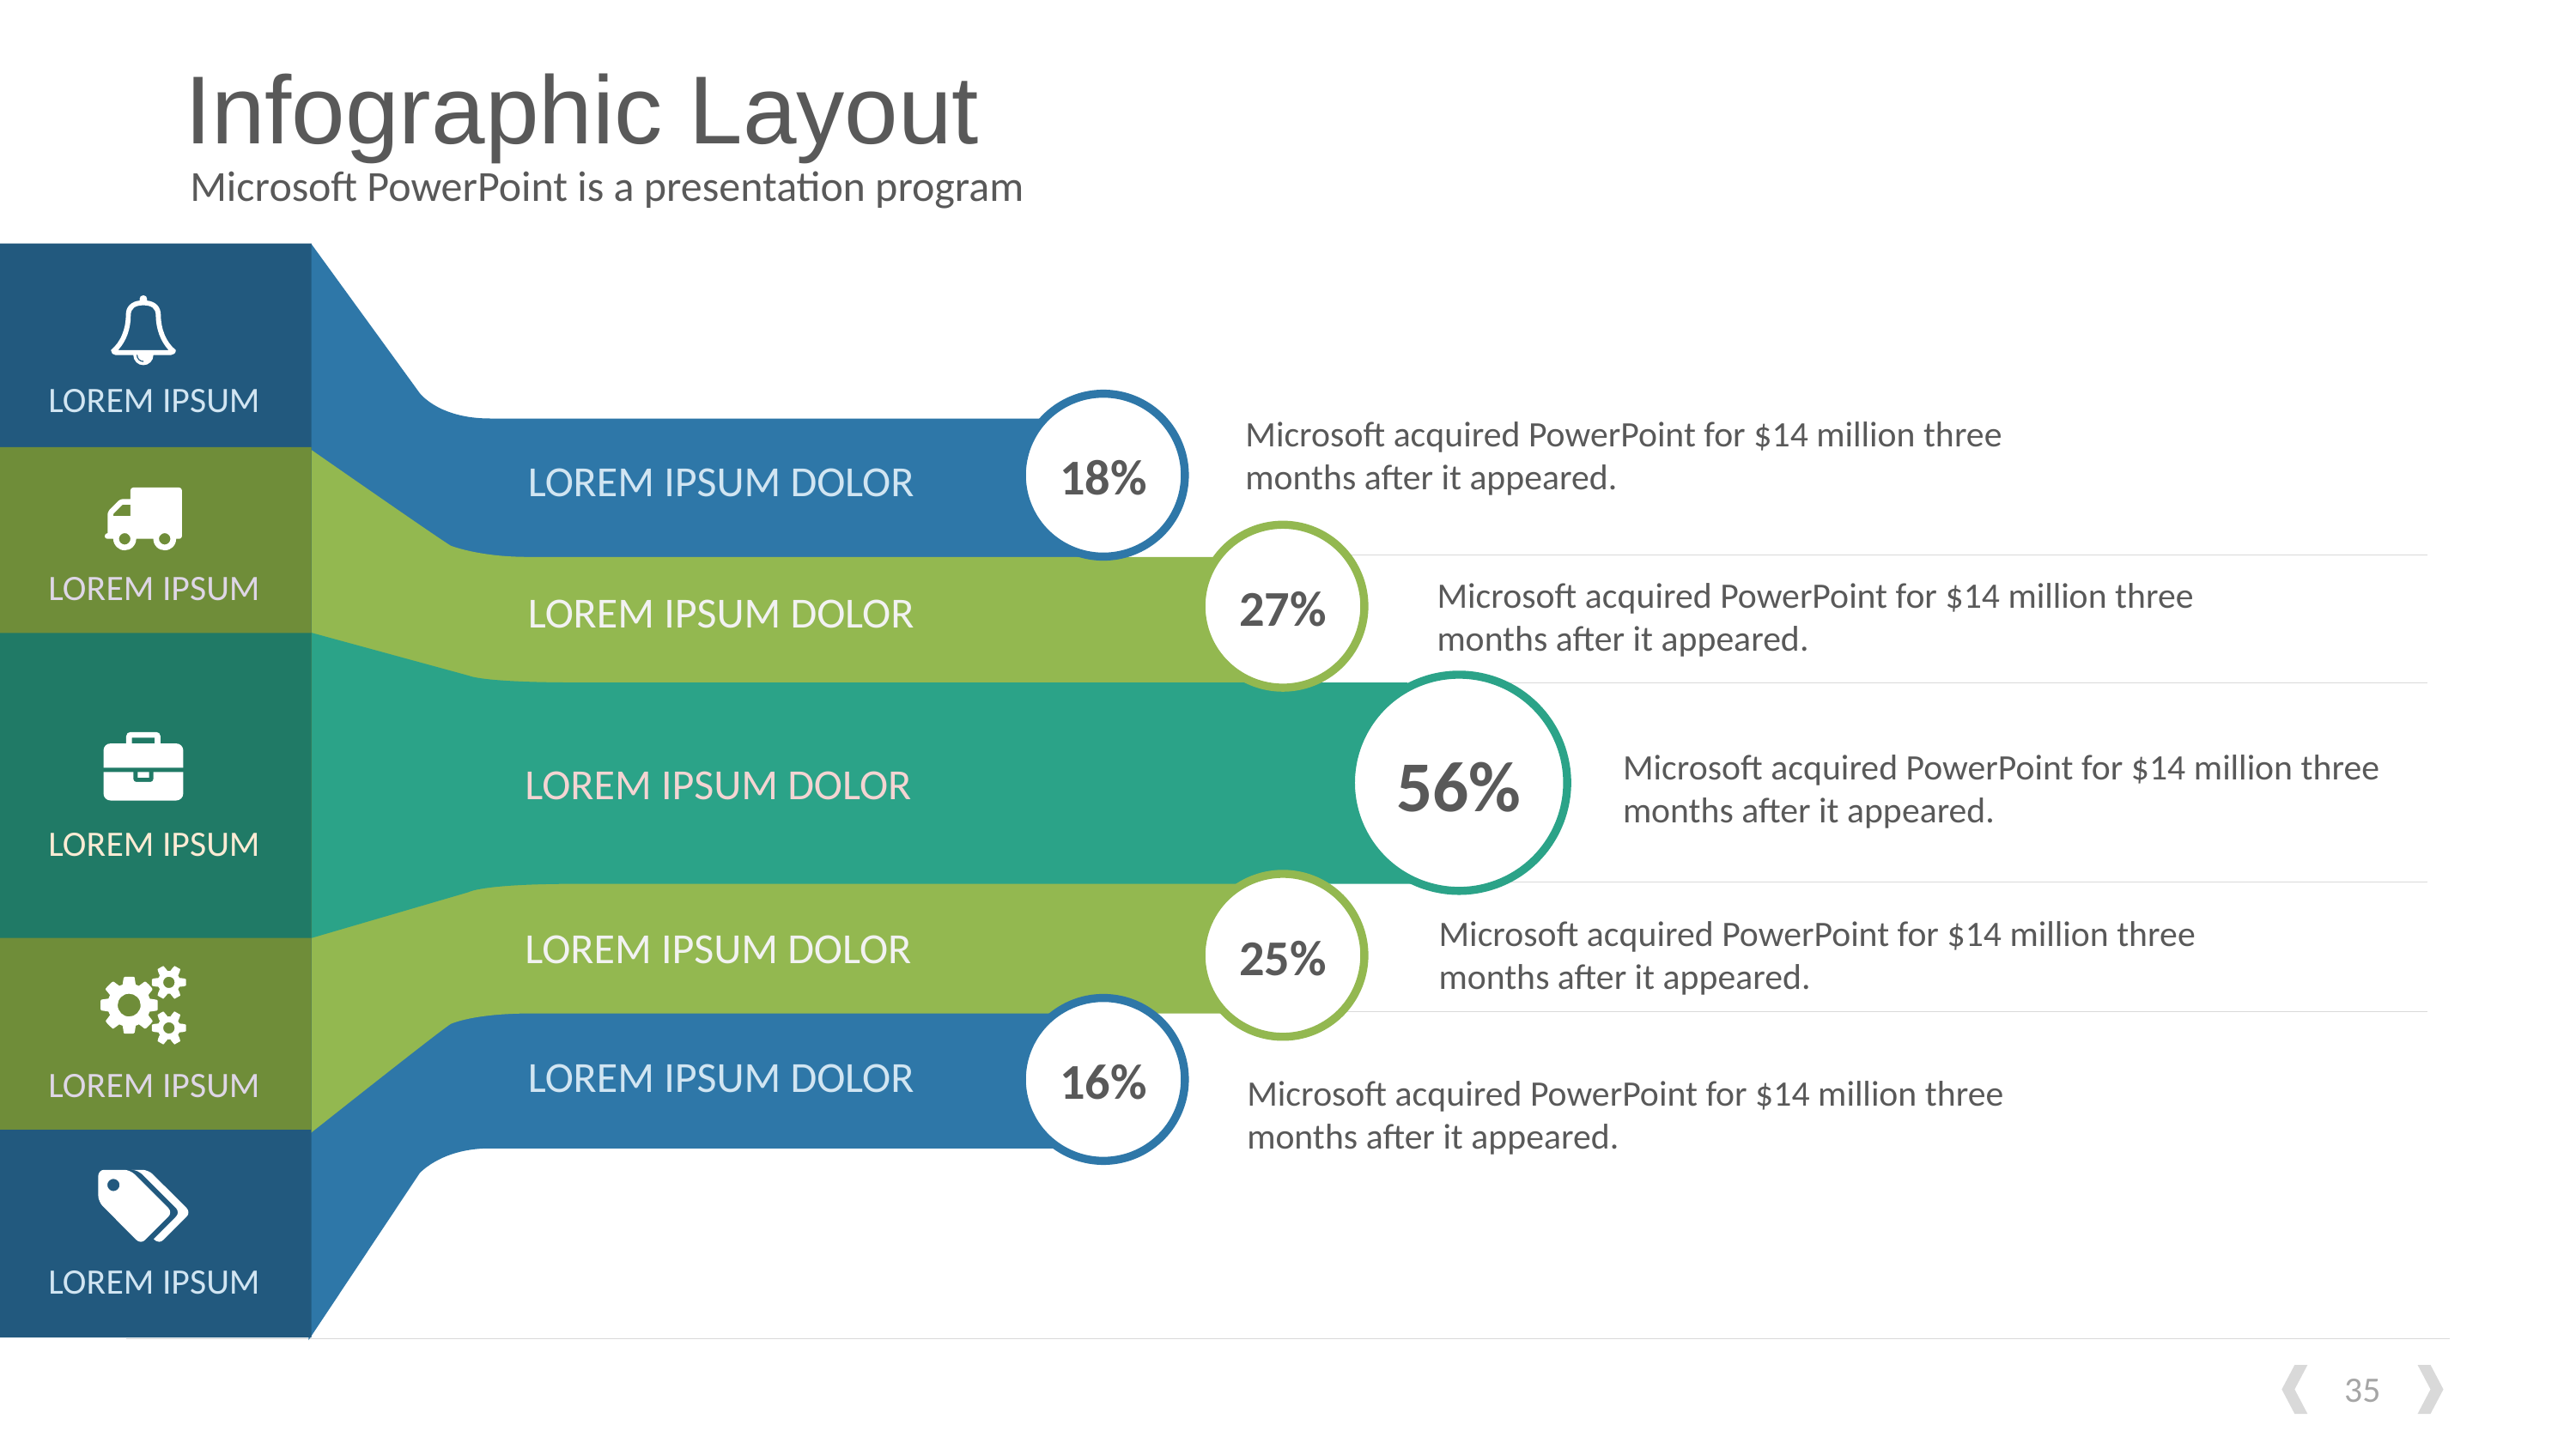

# Infographic Layout
Microsoft PowerPoint is a presentation program

LOREM IPSUM
Microsoft acquired PowerPoint for $14 million three months after it appeared.
LOREM IPSUM DOLOR
18%

27%
LOREM IPSUM
Microsoft acquired PowerPoint for $14 million three months after it appeared.
LOREM IPSUM DOLOR

56%

Microsoft acquired PowerPoint for $14 million three months after it appeared.
LOREM IPSUM DOLOR
LOREM IPSUM
25%
Microsoft acquired PowerPoint for $14 million three months after it appeared.
LOREM IPSUM DOLOR
LOREM IPSUM

16%
LOREM IPSUM DOLOR
Microsoft acquired PowerPoint for $14 million three months after it appeared.
LOREM IPSUM